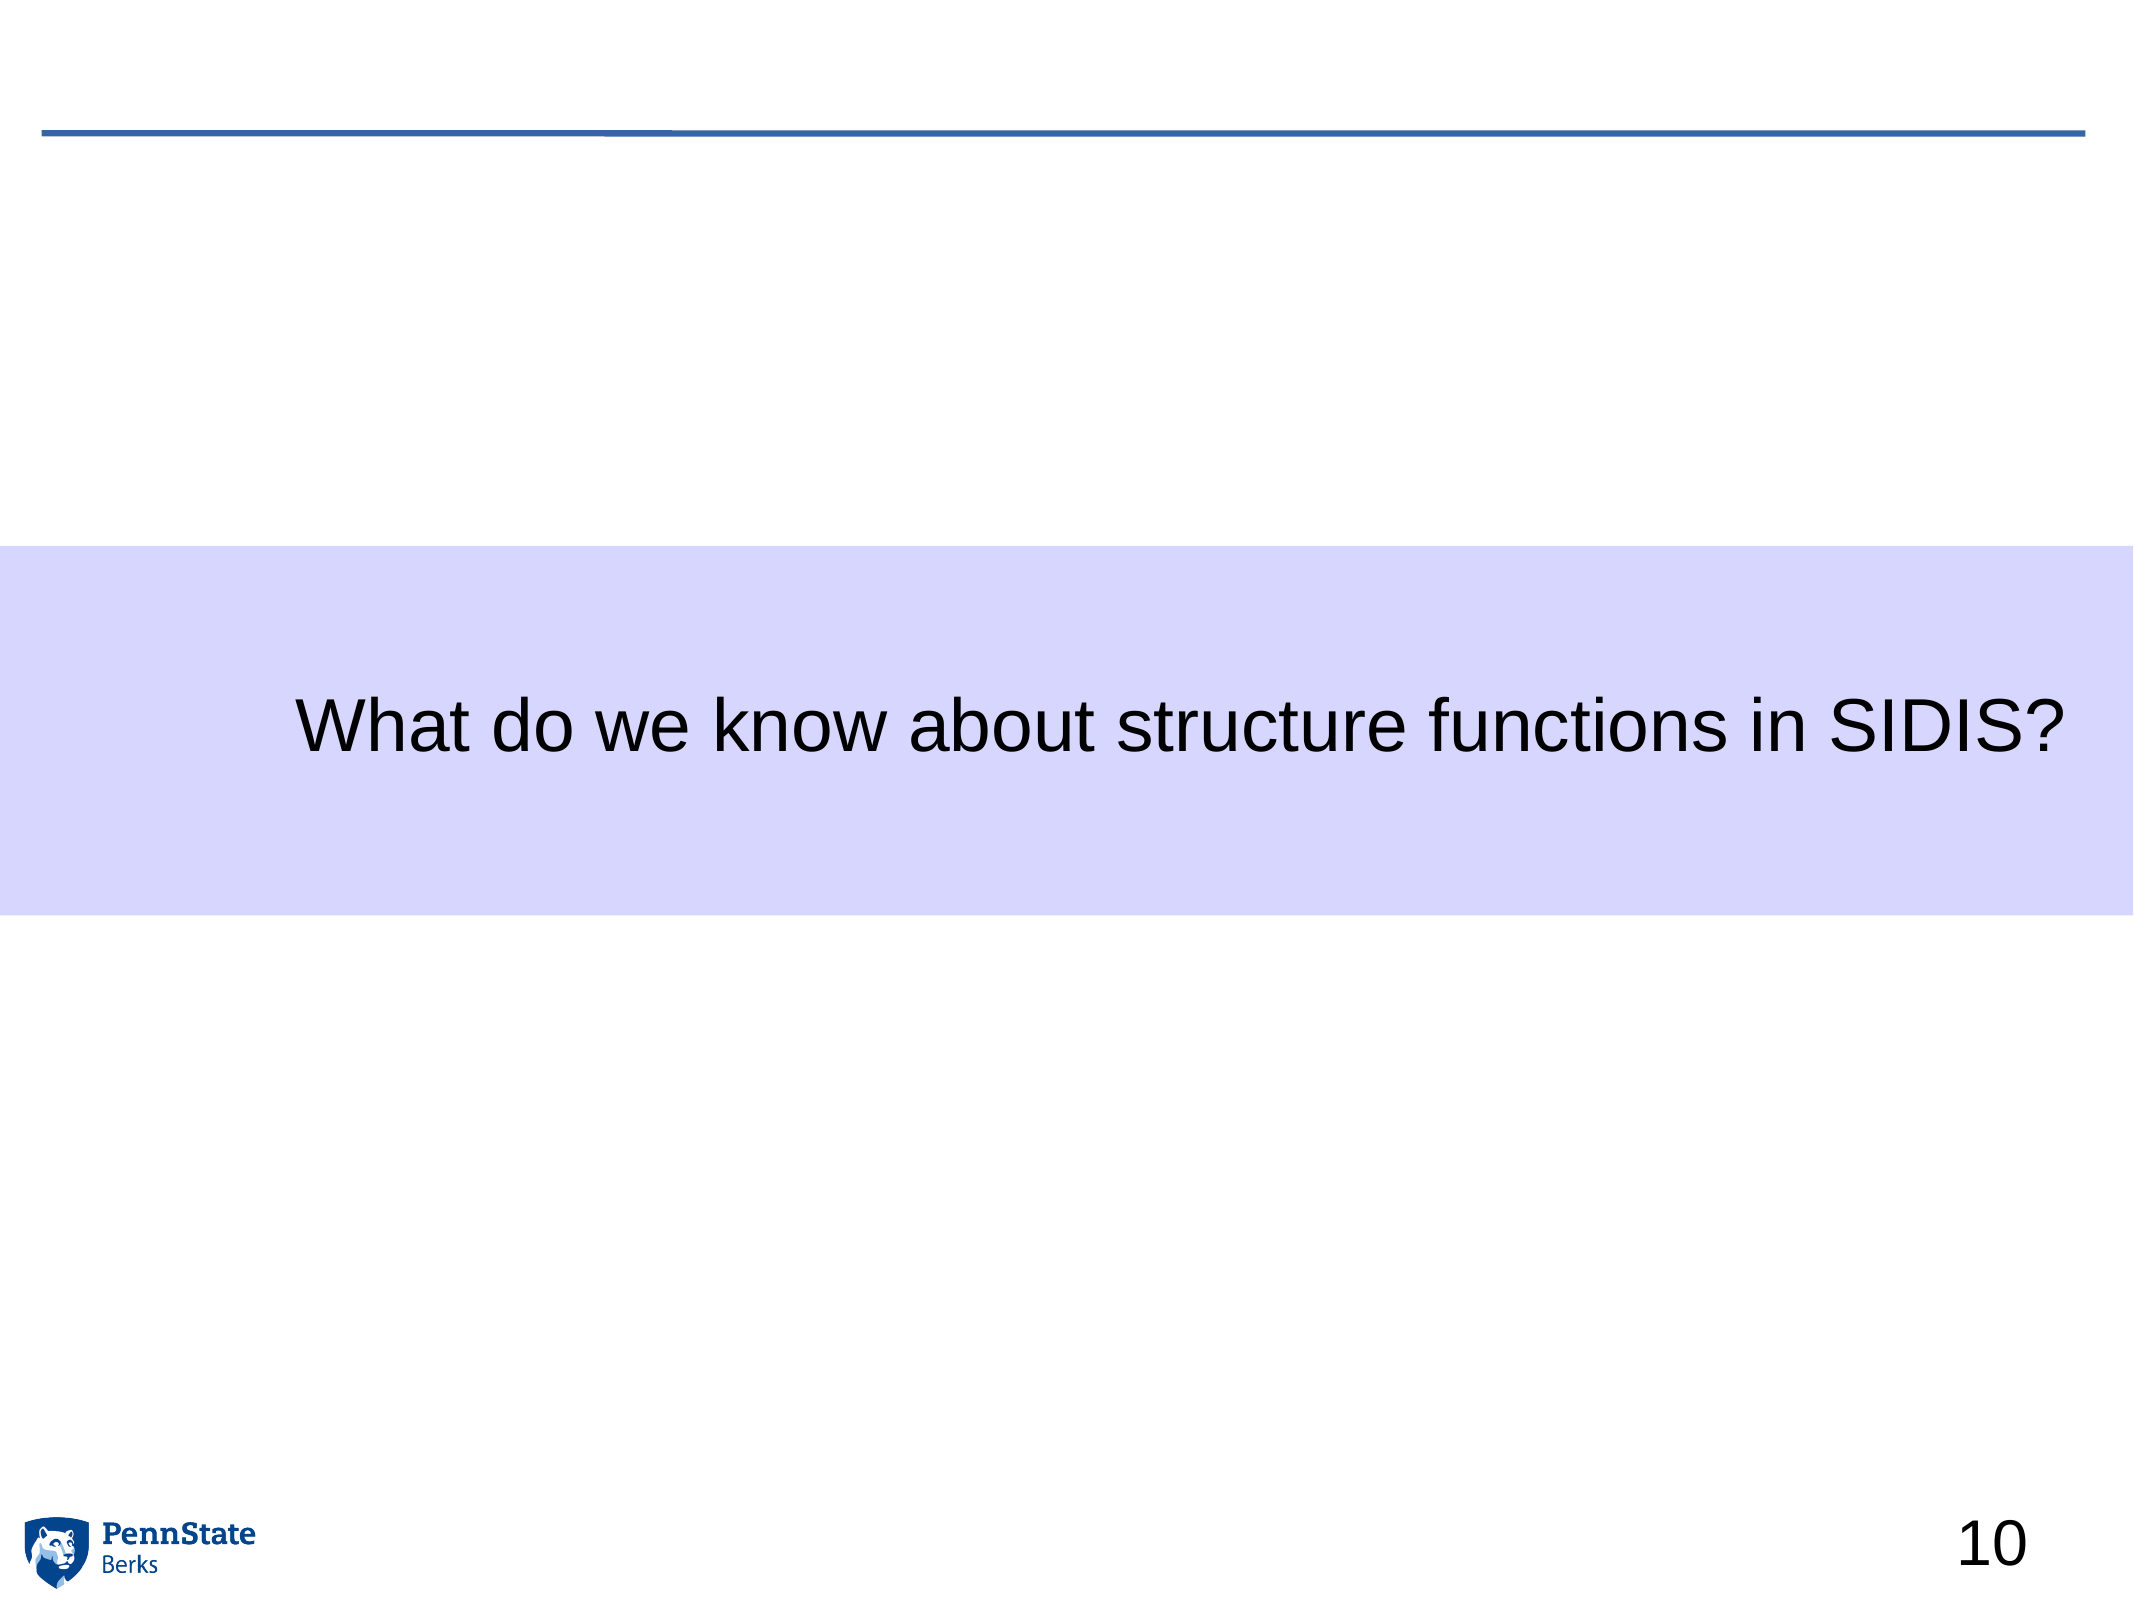

What do we know about structure functions in SIDIS?